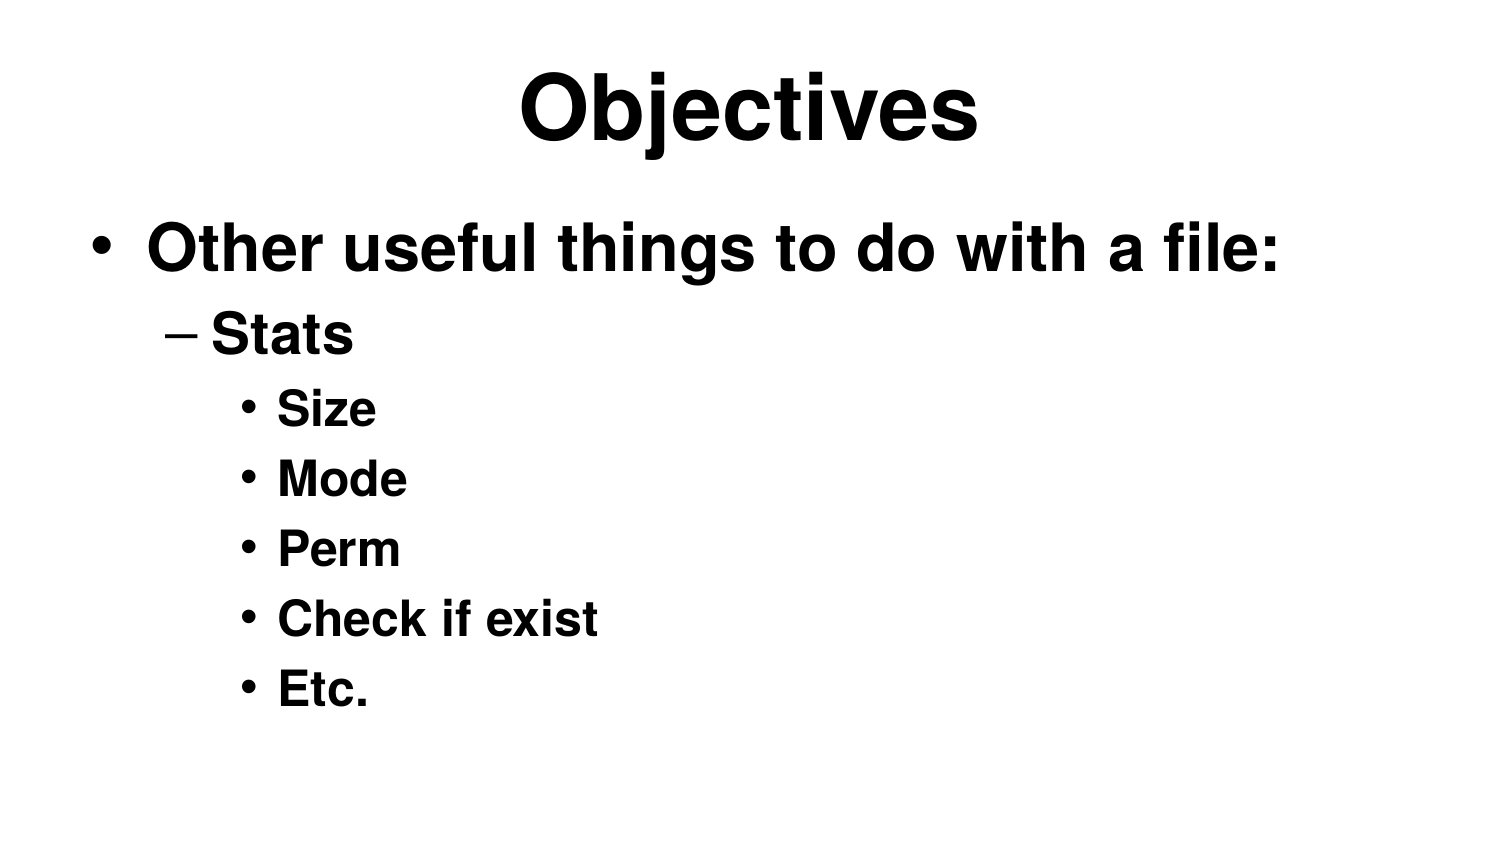

# Objectives
Other useful things to do with a file:
Stats
Size
Mode
Perm
Check if exist
Etc.